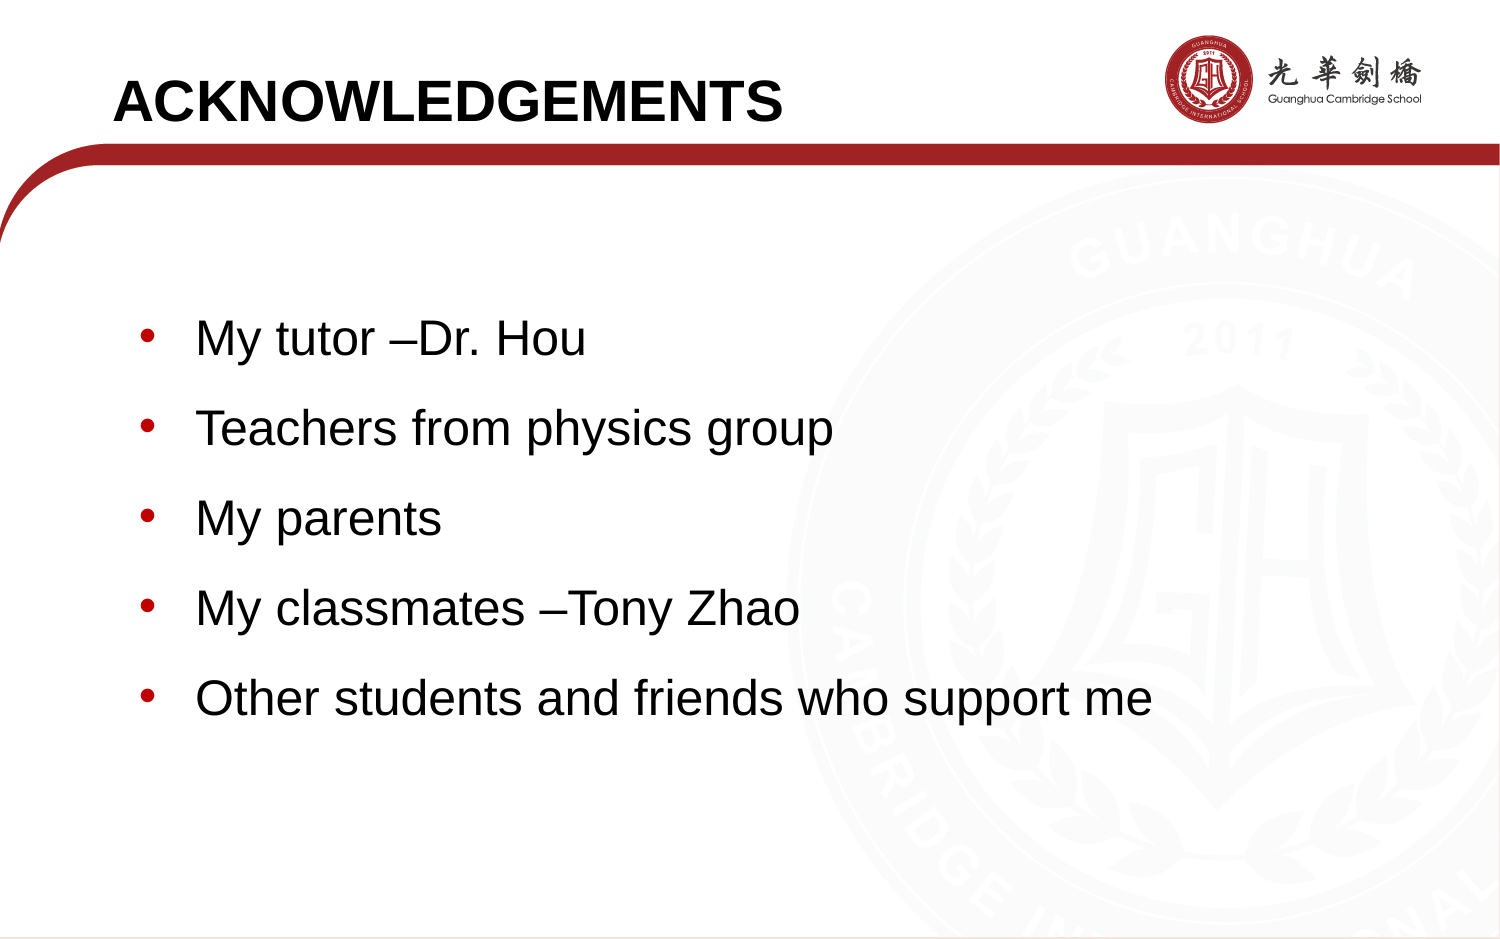

ACKNOWLEDGEMENTS
My tutor –Dr. Hou
Teachers from physics group
My parents
My classmates –Tony Zhao
Other students and friends who support me